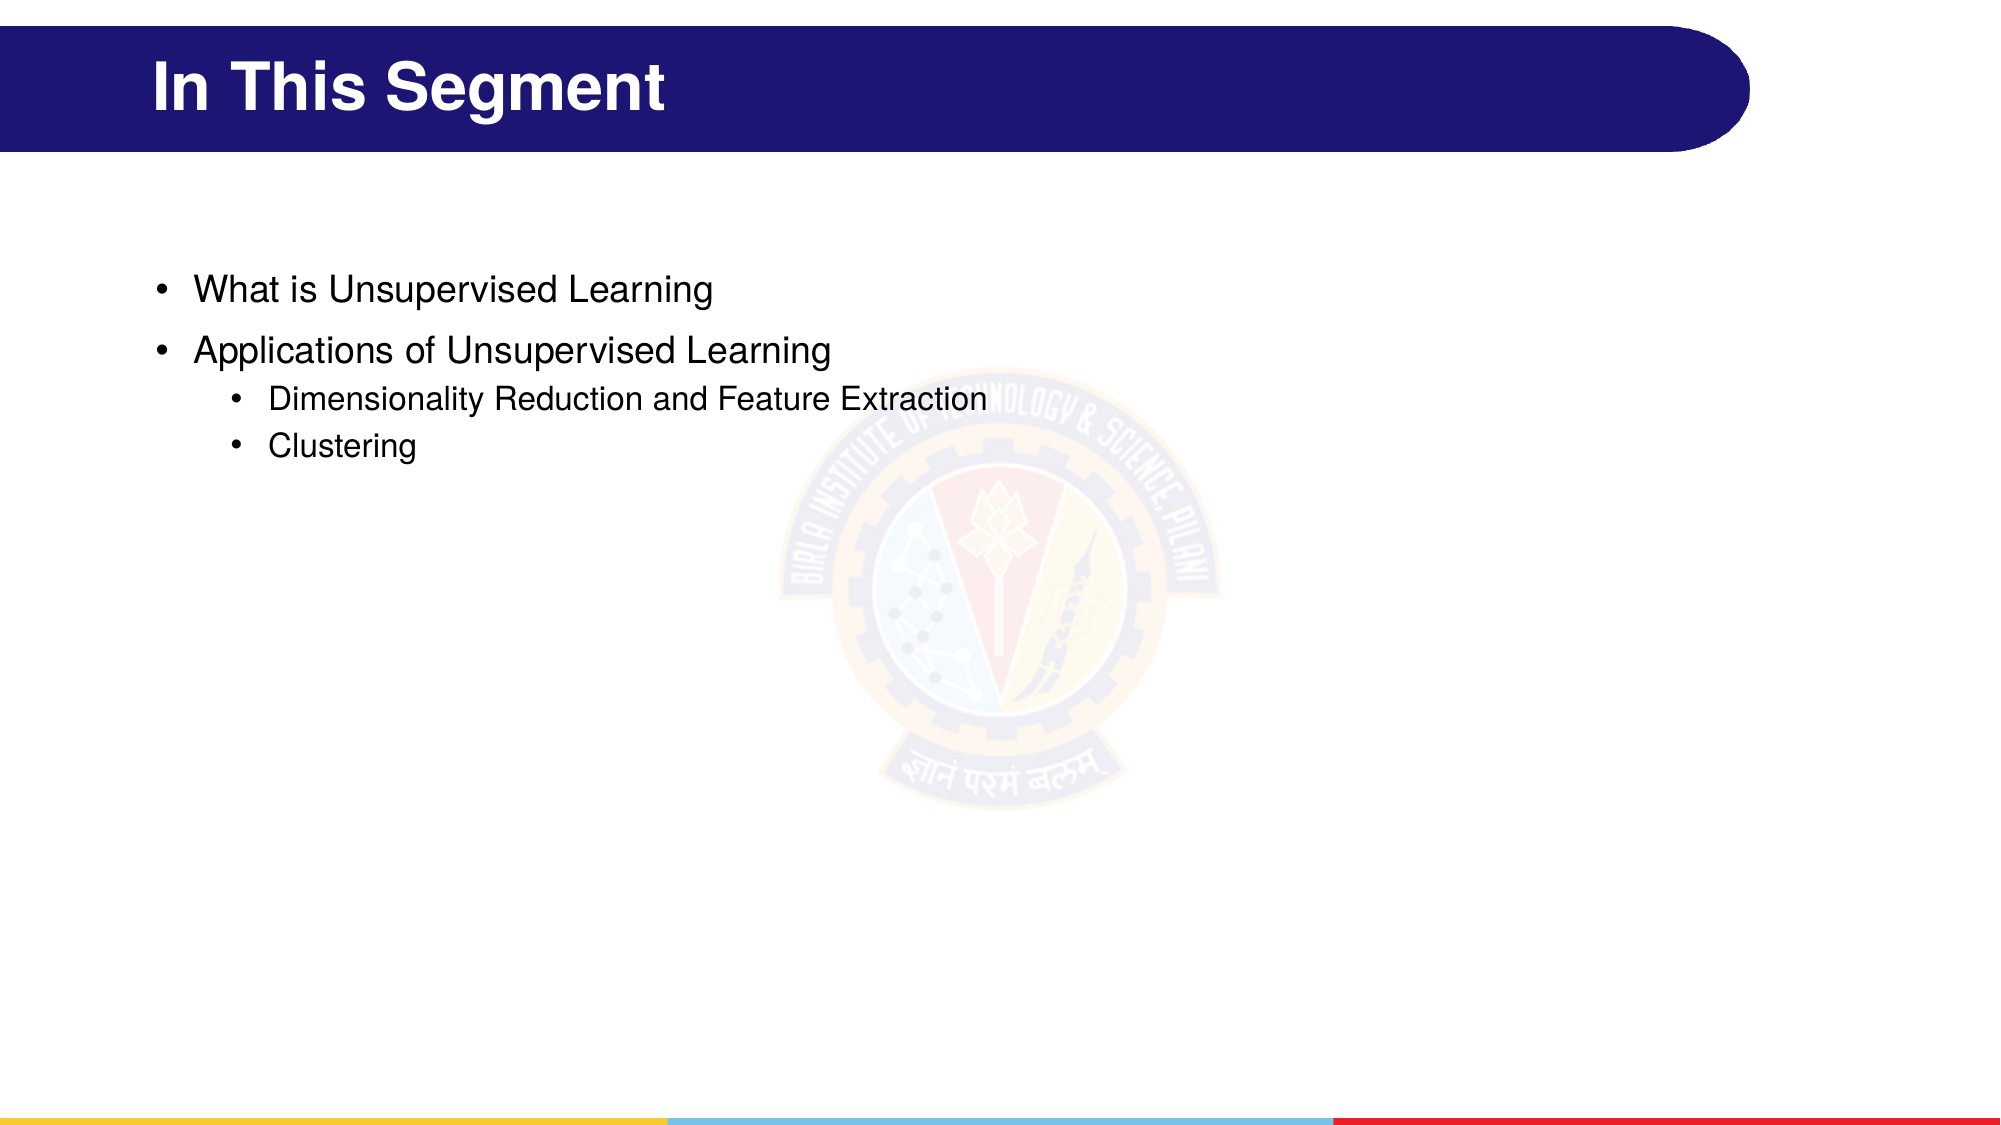

# In This Segment

What is Unsupervised Learning
Applications of Unsupervised Learning
Dimensionality Reduction and Feature Extraction
Clustering